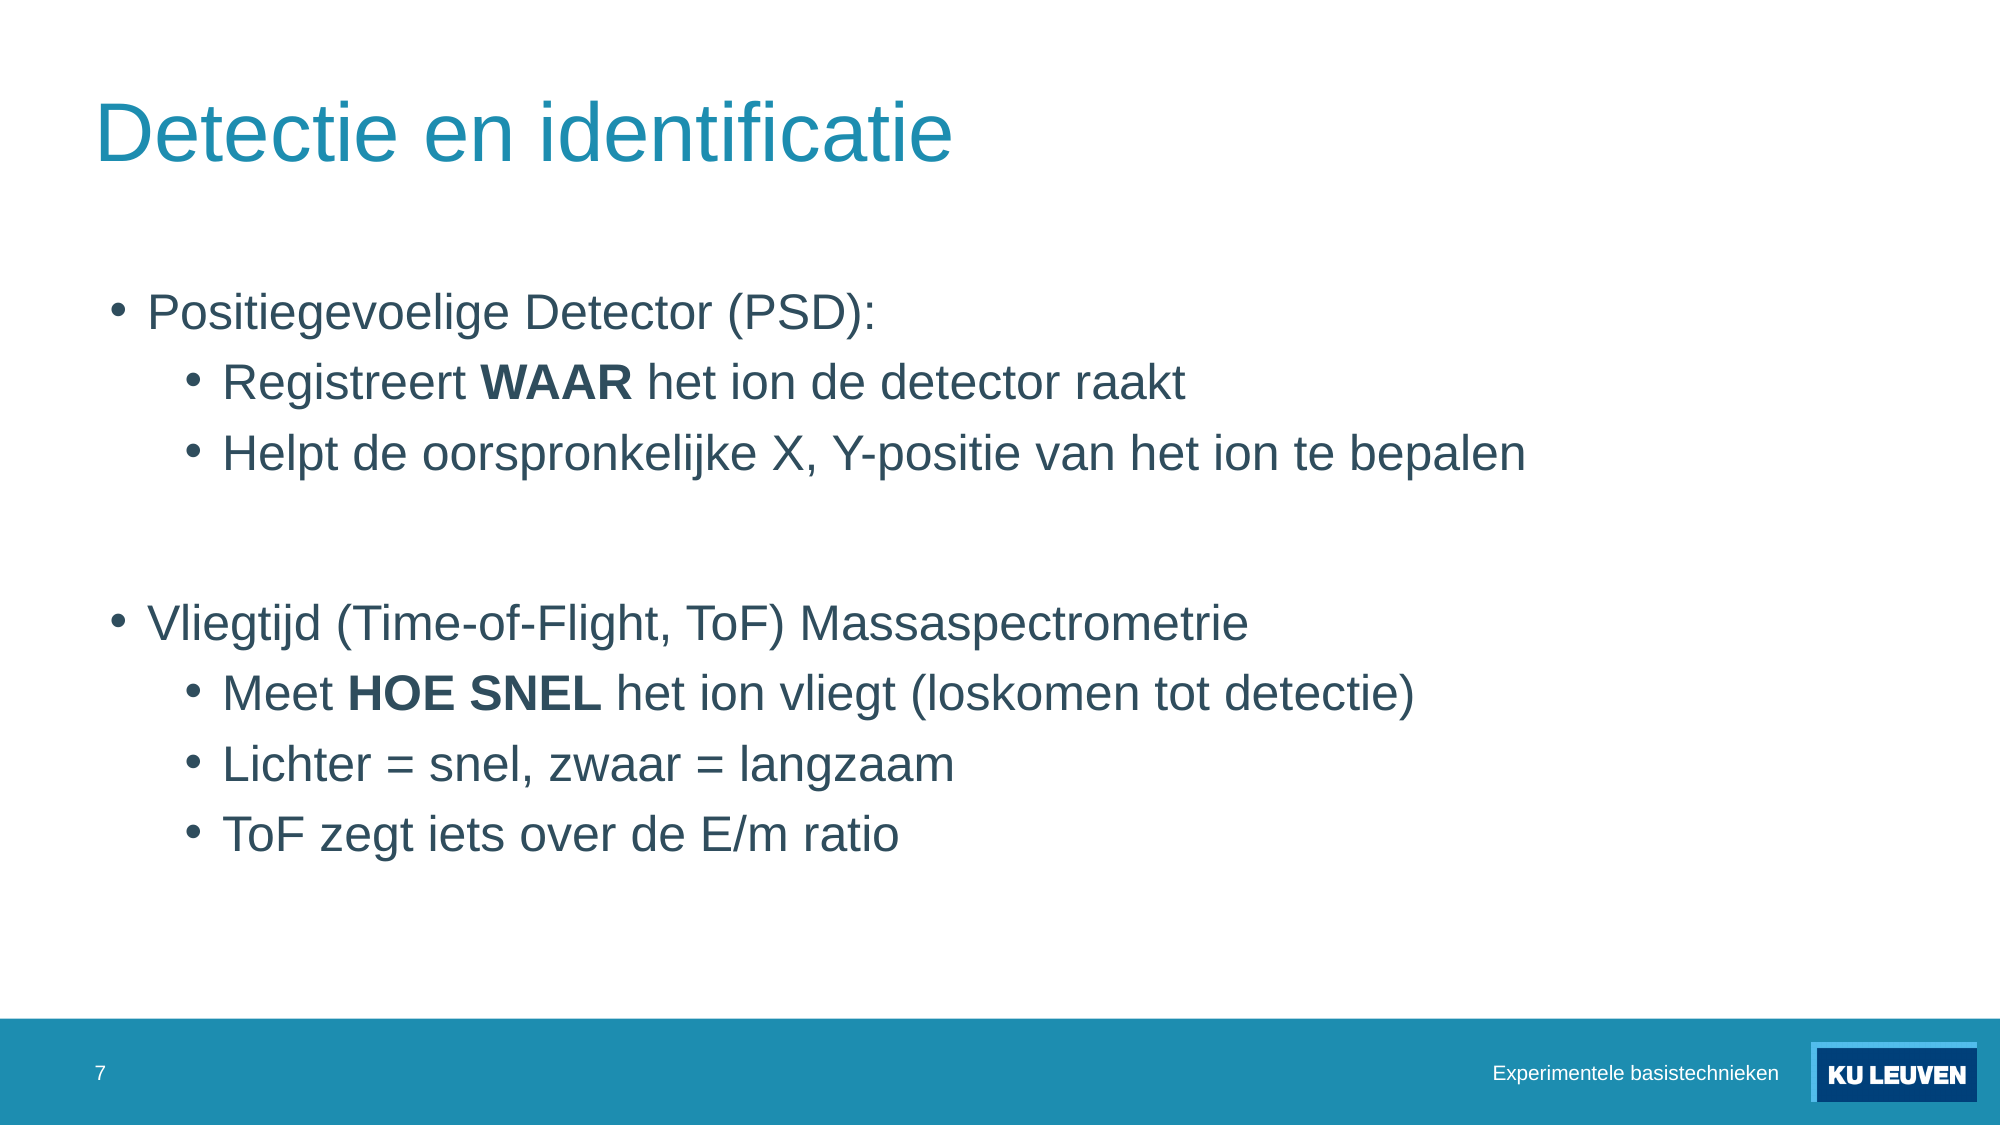

# Detectie en identificatie
Positiegevoelige Detector (PSD):
Registreert WAAR het ion de detector raakt
Helpt de oorspronkelijke X, Y-positie van het ion te bepalen

Vliegtijd (Time-of-Flight, ToF) Massaspectrometrie
Meet HOE SNEL het ion vliegt (loskomen tot detectie)
Lichter = snel, zwaar = langzaam
ToF zegt iets over de E/m ratio
7
Experimentele basistechnieken